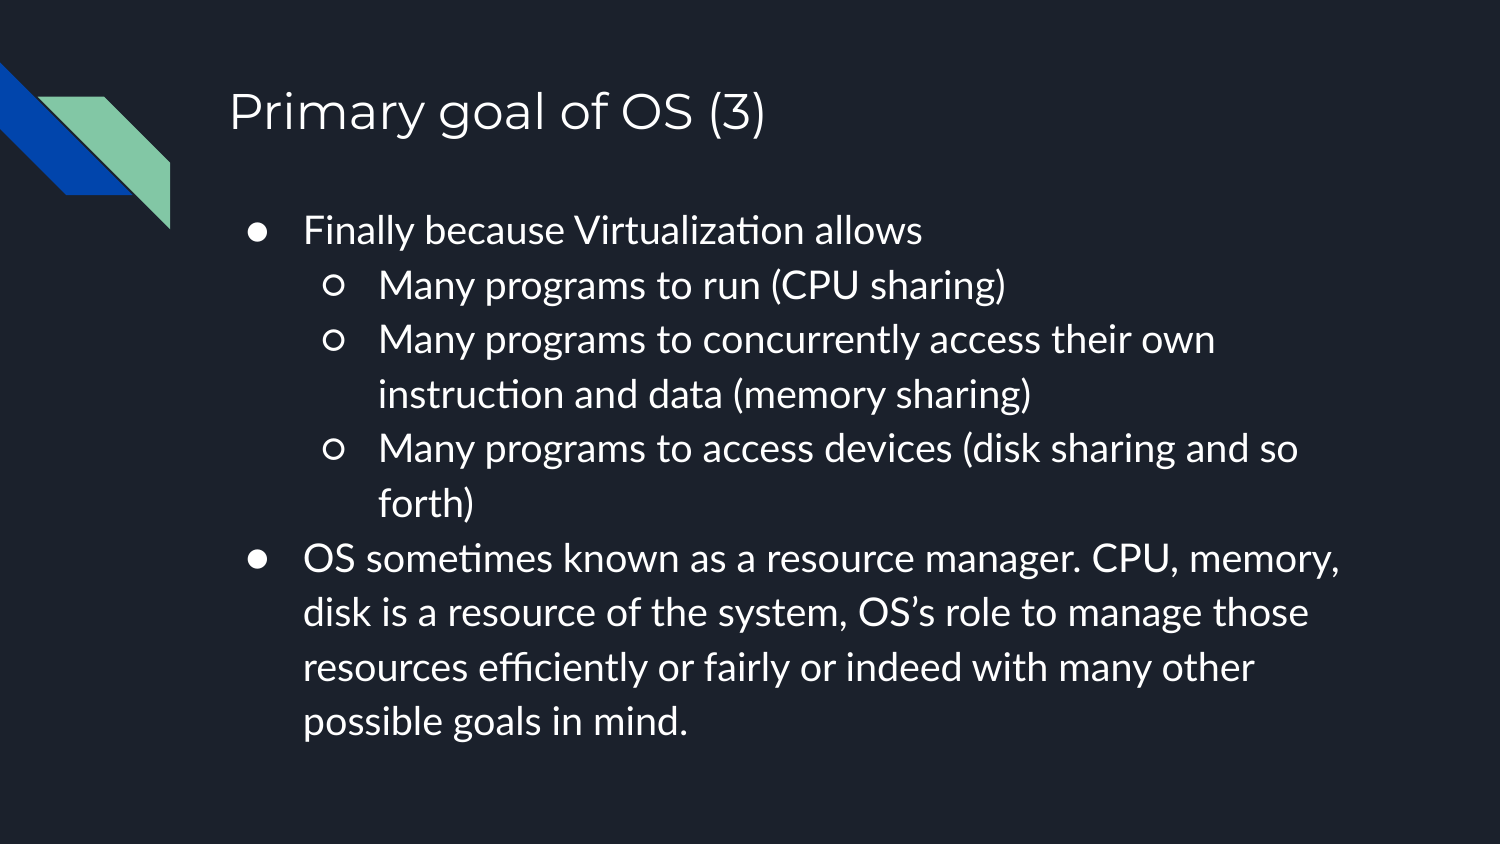

# Primary goal of OS (3)
Finally because Virtualization allows
Many programs to run (CPU sharing)
Many programs to concurrently access their own instruction and data (memory sharing)
Many programs to access devices (disk sharing and so forth)
OS sometimes known as a resource manager. CPU, memory, disk is a resource of the system, OS’s role to manage those resources efficiently or fairly or indeed with many other possible goals in mind.